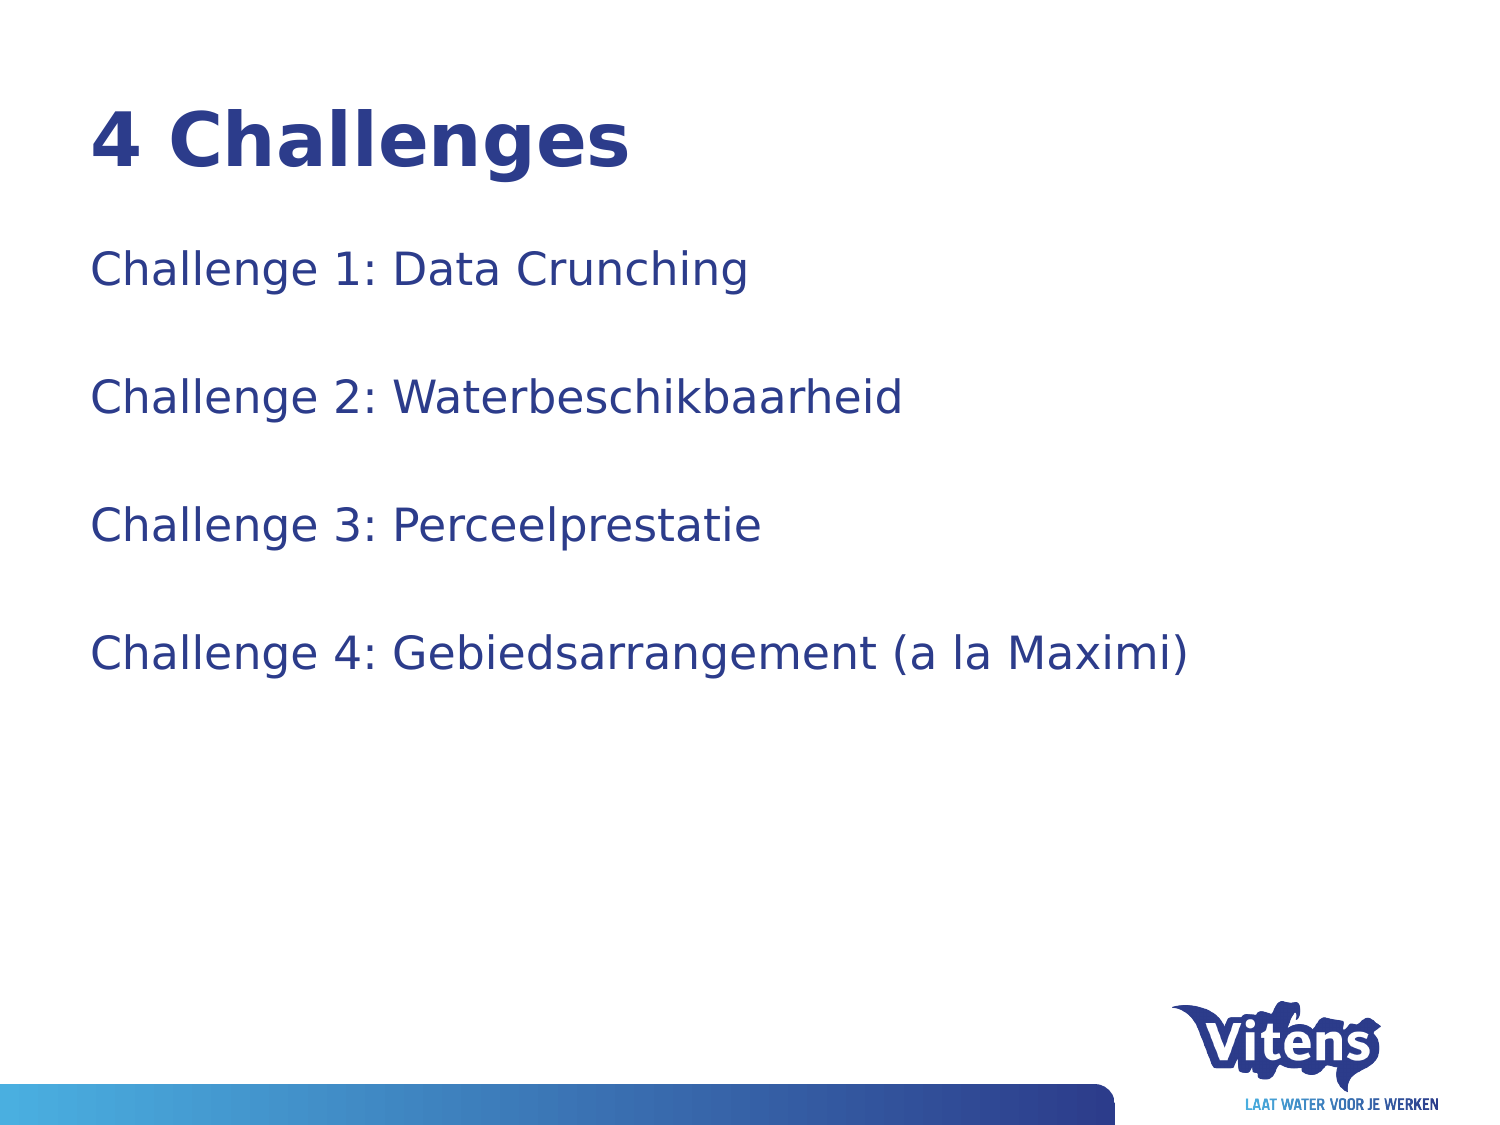

# 4 Challenges
Challenge 1: Data Crunching

Challenge 2: Waterbeschikbaarheid

Challenge 3: Perceelprestatie

Challenge 4: Gebiedsarrangement (a la Maximi)